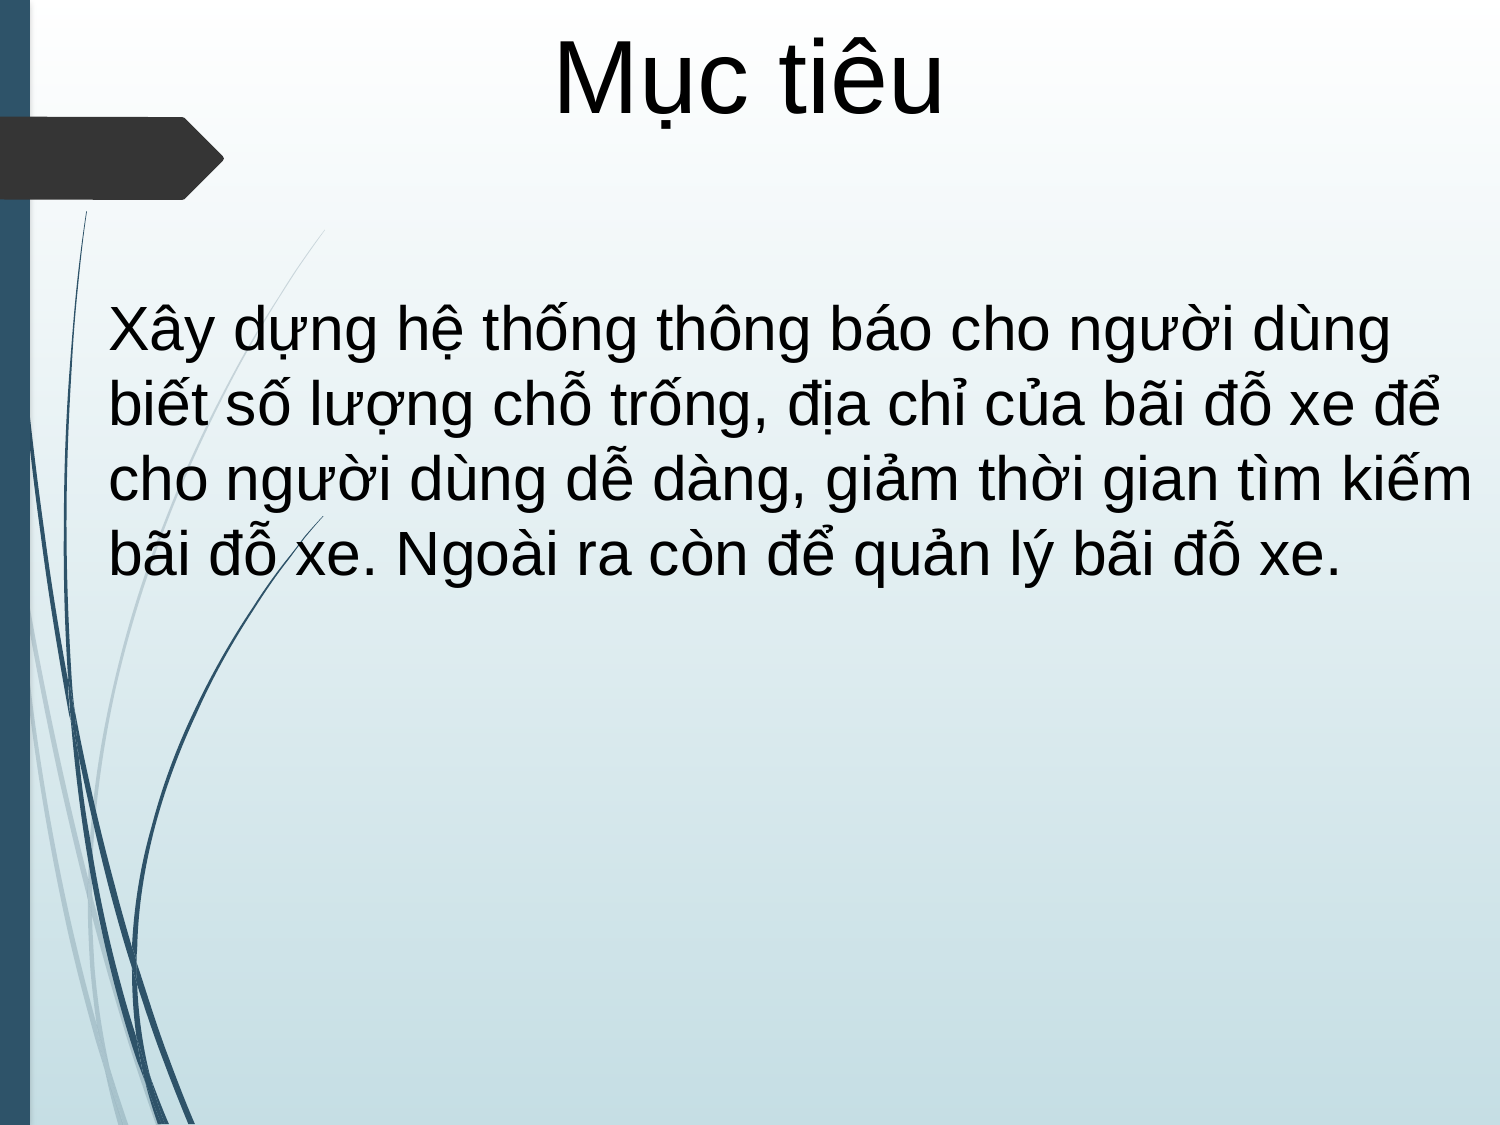

Mục tiêu
Xây dựng hệ thống thông báo cho người dùng biết số lượng chỗ trống, địa chỉ của bãi đỗ xe để cho người dùng dễ dàng, giảm thời gian tìm kiếm bãi đỗ xe. Ngoài ra còn để quản lý bãi đỗ xe.